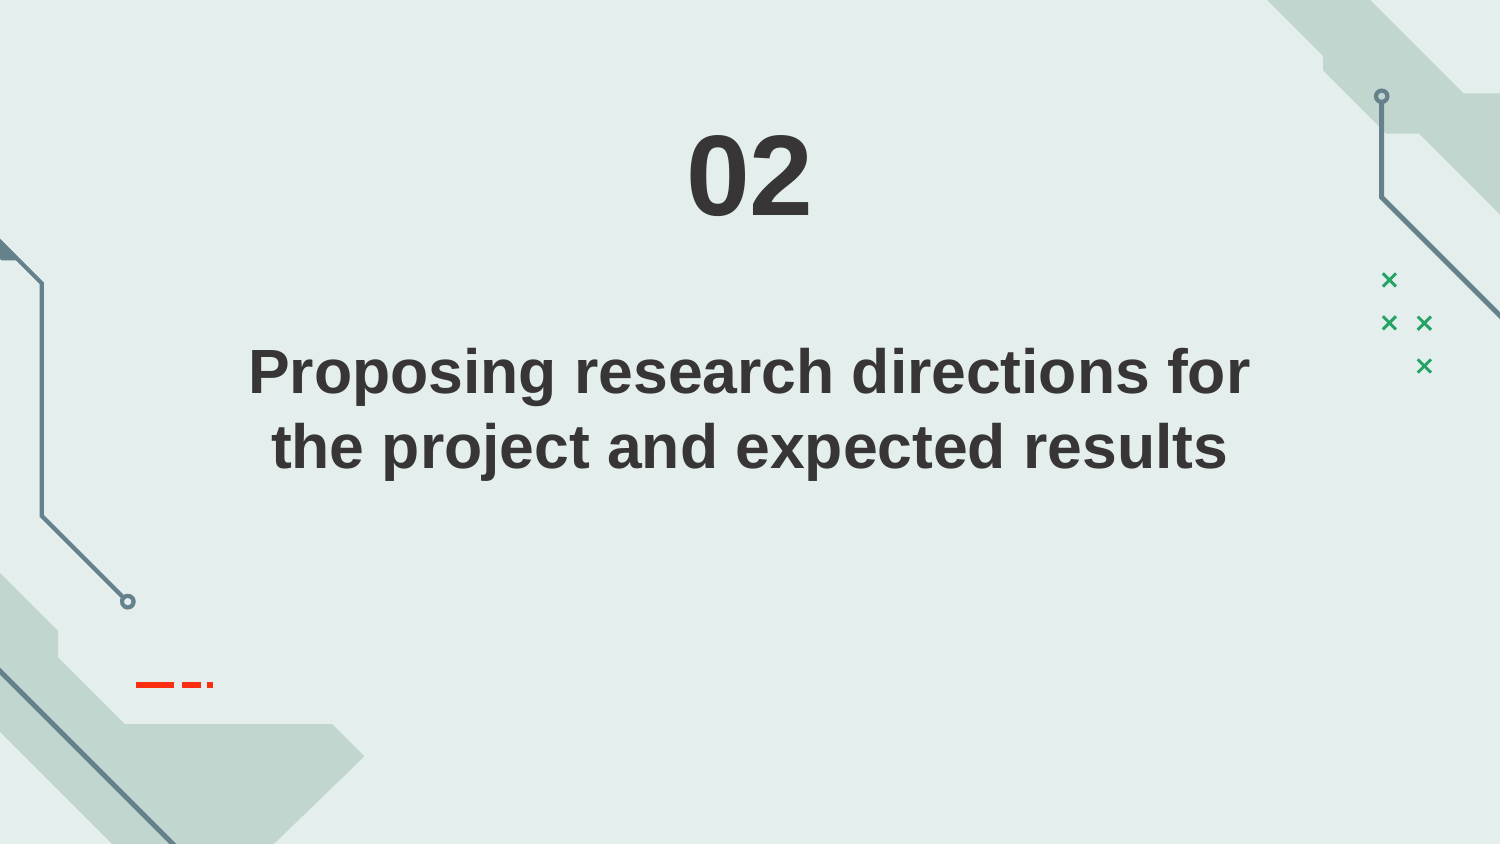

02
# Proposing research directions for the project and expected results